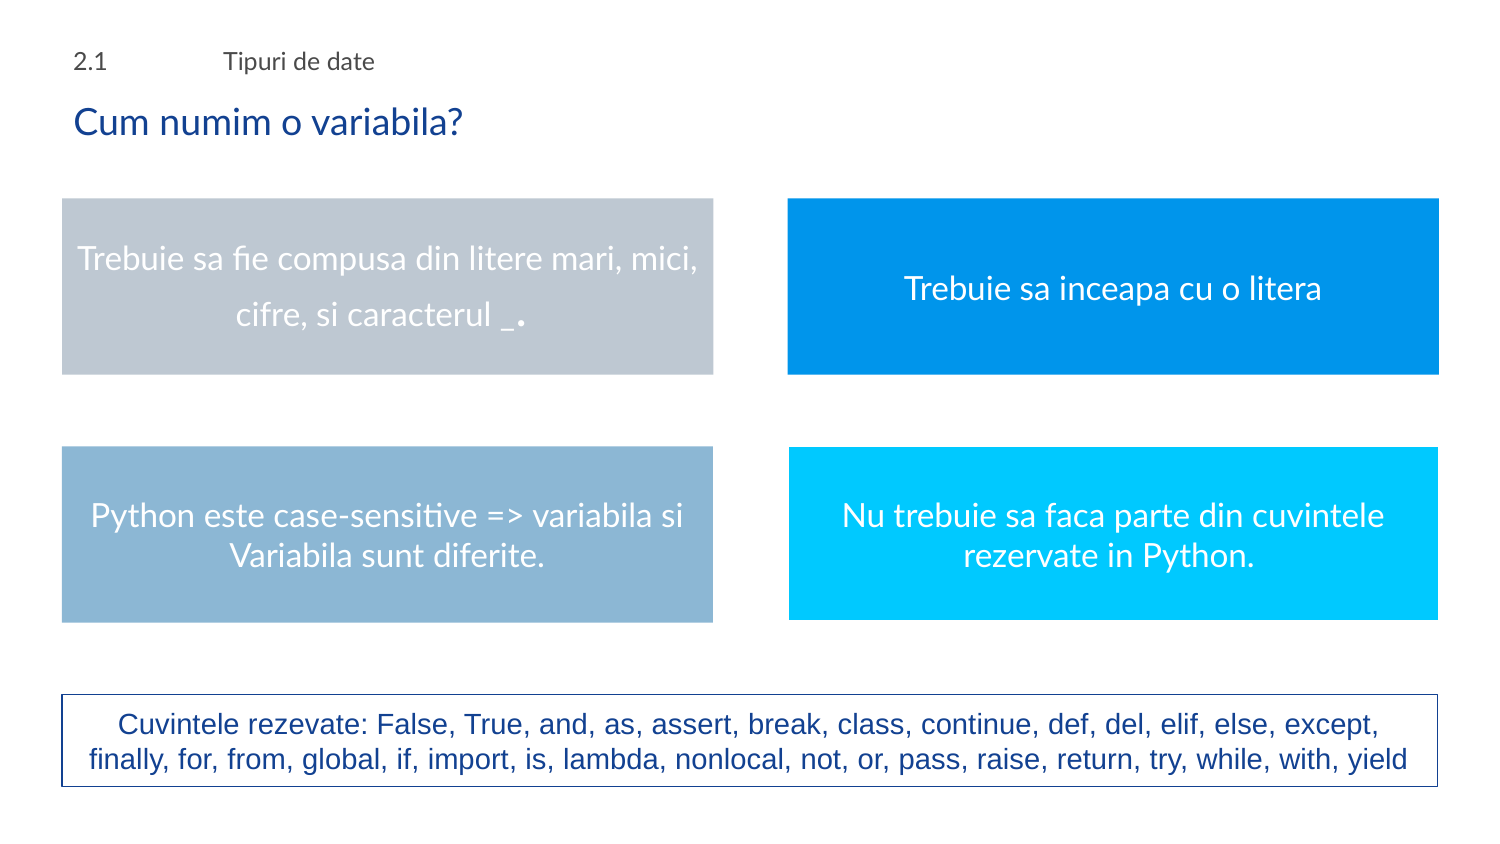

2.1	Tipuri de date
Cum numim o variabila?
Trebuie sa fie compusa din litere mari, mici, cifre, si caracterul _.
Trebuie sa inceapa cu o litera
Python este case-sensitive => variabila si Variabila sunt diferite.
| Nu trebuie sa faca parte din cuvintele rezervate in Python. |
| --- |
Cuvintele rezevate: False, True, and, as, assert, break, class, continue, def, del, elif, else, except, finally, for, from, global, if, import, is, lambda, nonlocal, not, or, pass, raise, return, try, while, with, yield